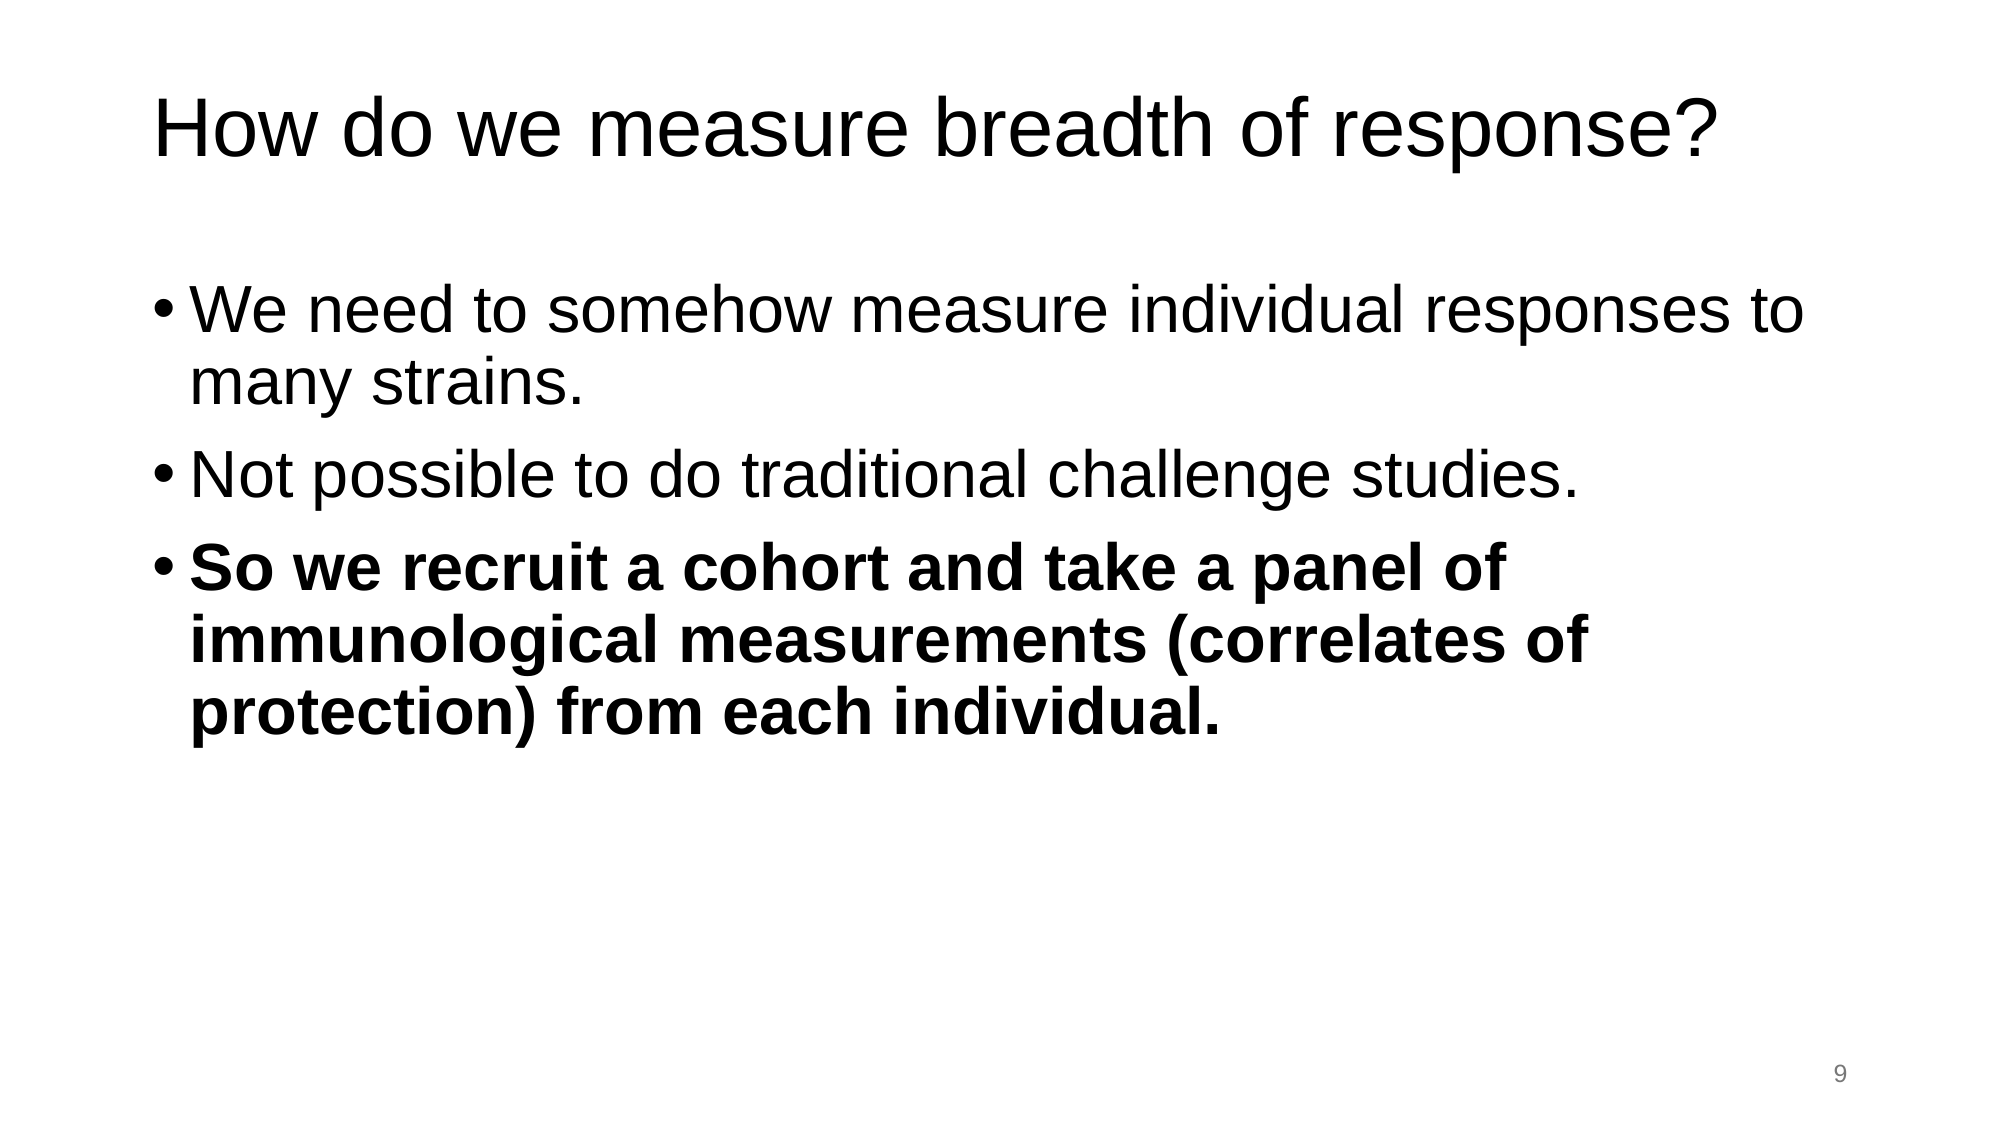

# How do we measure breadth of response?
We need to somehow measure individual responses to many strains.
Not possible to do traditional challenge studies.
So we recruit a cohort and take a panel of immunological measurements (correlates of protection) from each individual.
9